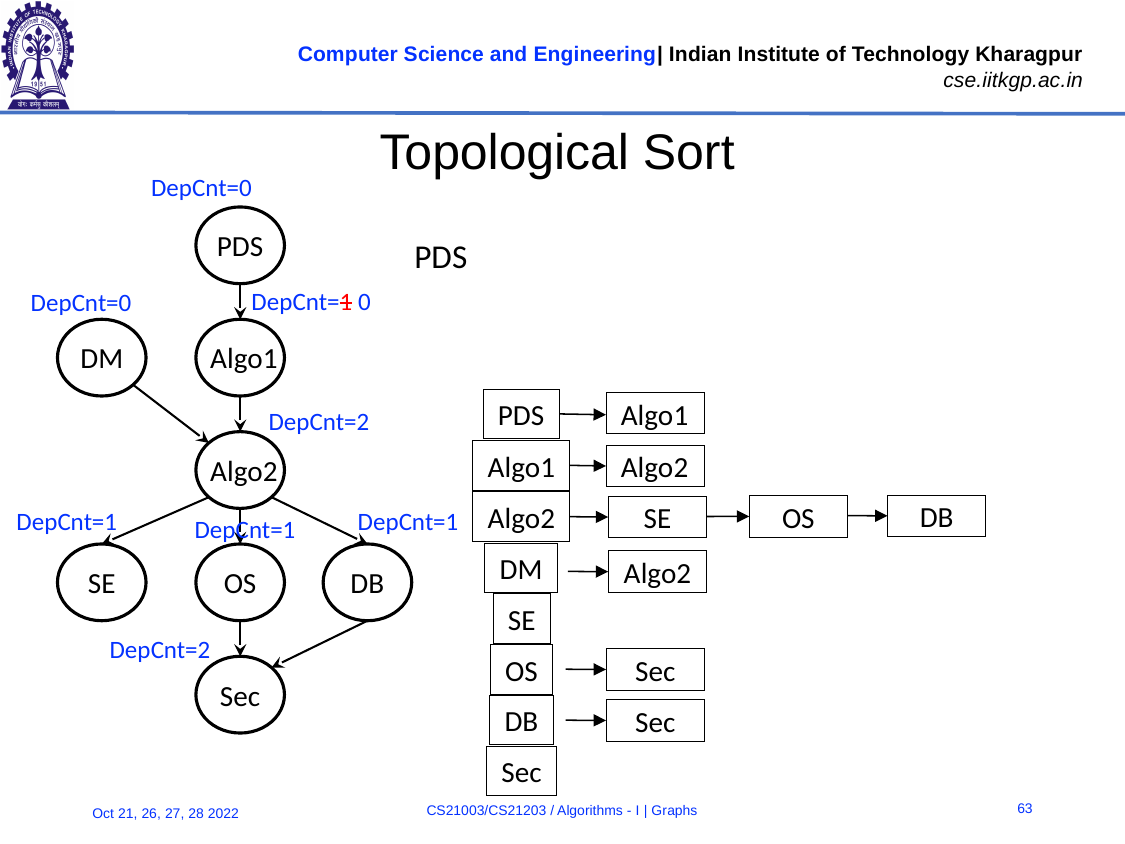

# Topological Sort
DepCnt=0

PDS

DM

Algo1

Algo2

SE

OS

DB

Sec
PDS
DepCnt=1 0
DepCnt=0
PDS
Algo1
Algo1
Algo2
Algo2
DB
OS
SE
DM
Algo2
SE
OS
Sec
DB
Sec
Sec
DepCnt=2
DepCnt=1
DepCnt=1
DepCnt=1
DepCnt=2
63
CS21003/CS21203 / Algorithms - I | Graphs
Oct 21, 26, 27, 28 2022